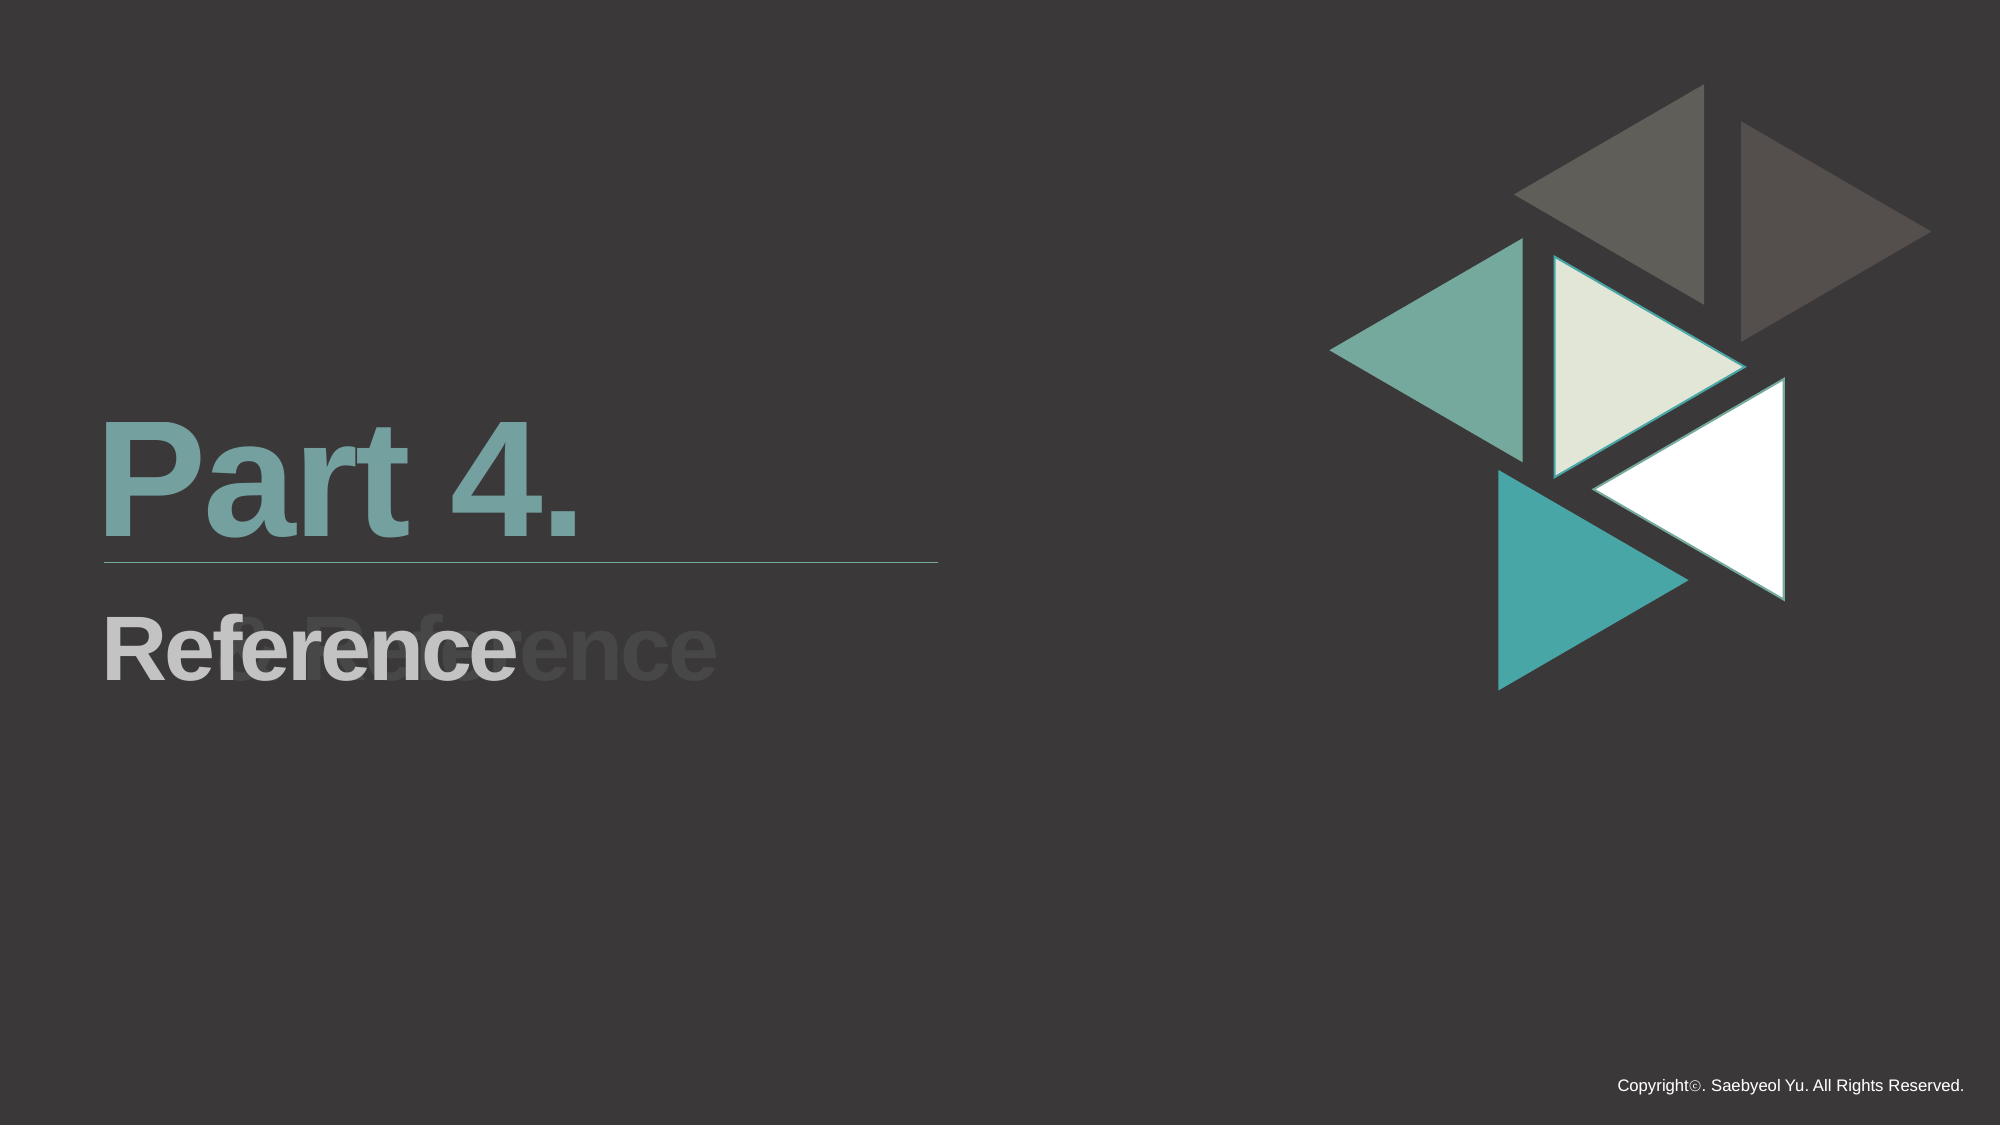

Part 4.
Reference
& Reference
Copyrightⓒ. Saebyeol Yu. All Rights Reserved.